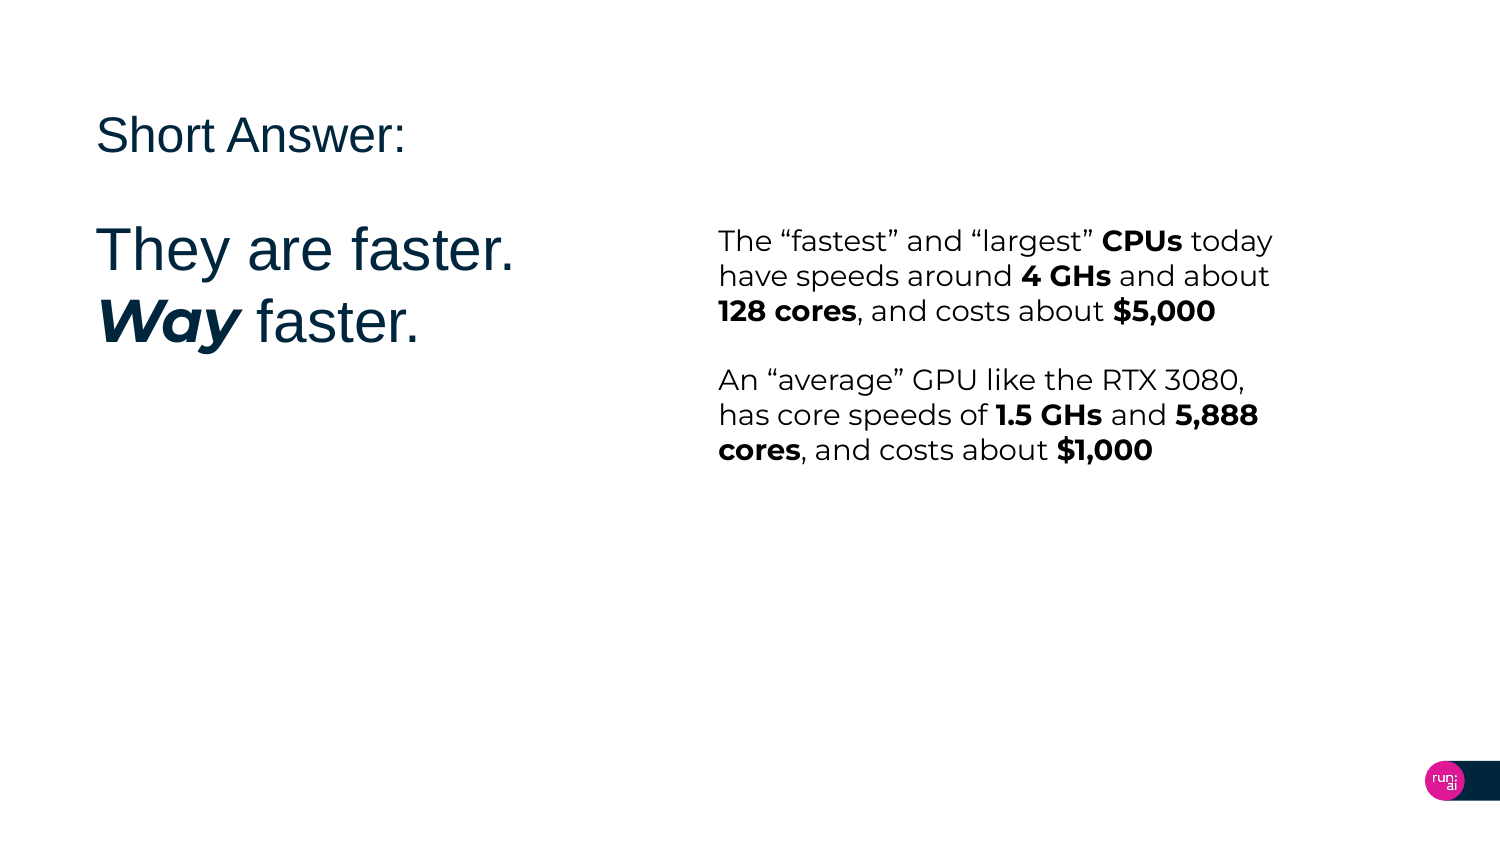

# Short Answer:
They are faster.
Way faster.
The “fastest” and “largest” CPUs today have speeds around 4 GHs and about 128 cores, and costs about $5,000

An “average” GPU like the RTX 3080, has core speeds of 1.5 GHs and 5,888 cores, and costs about $1,000